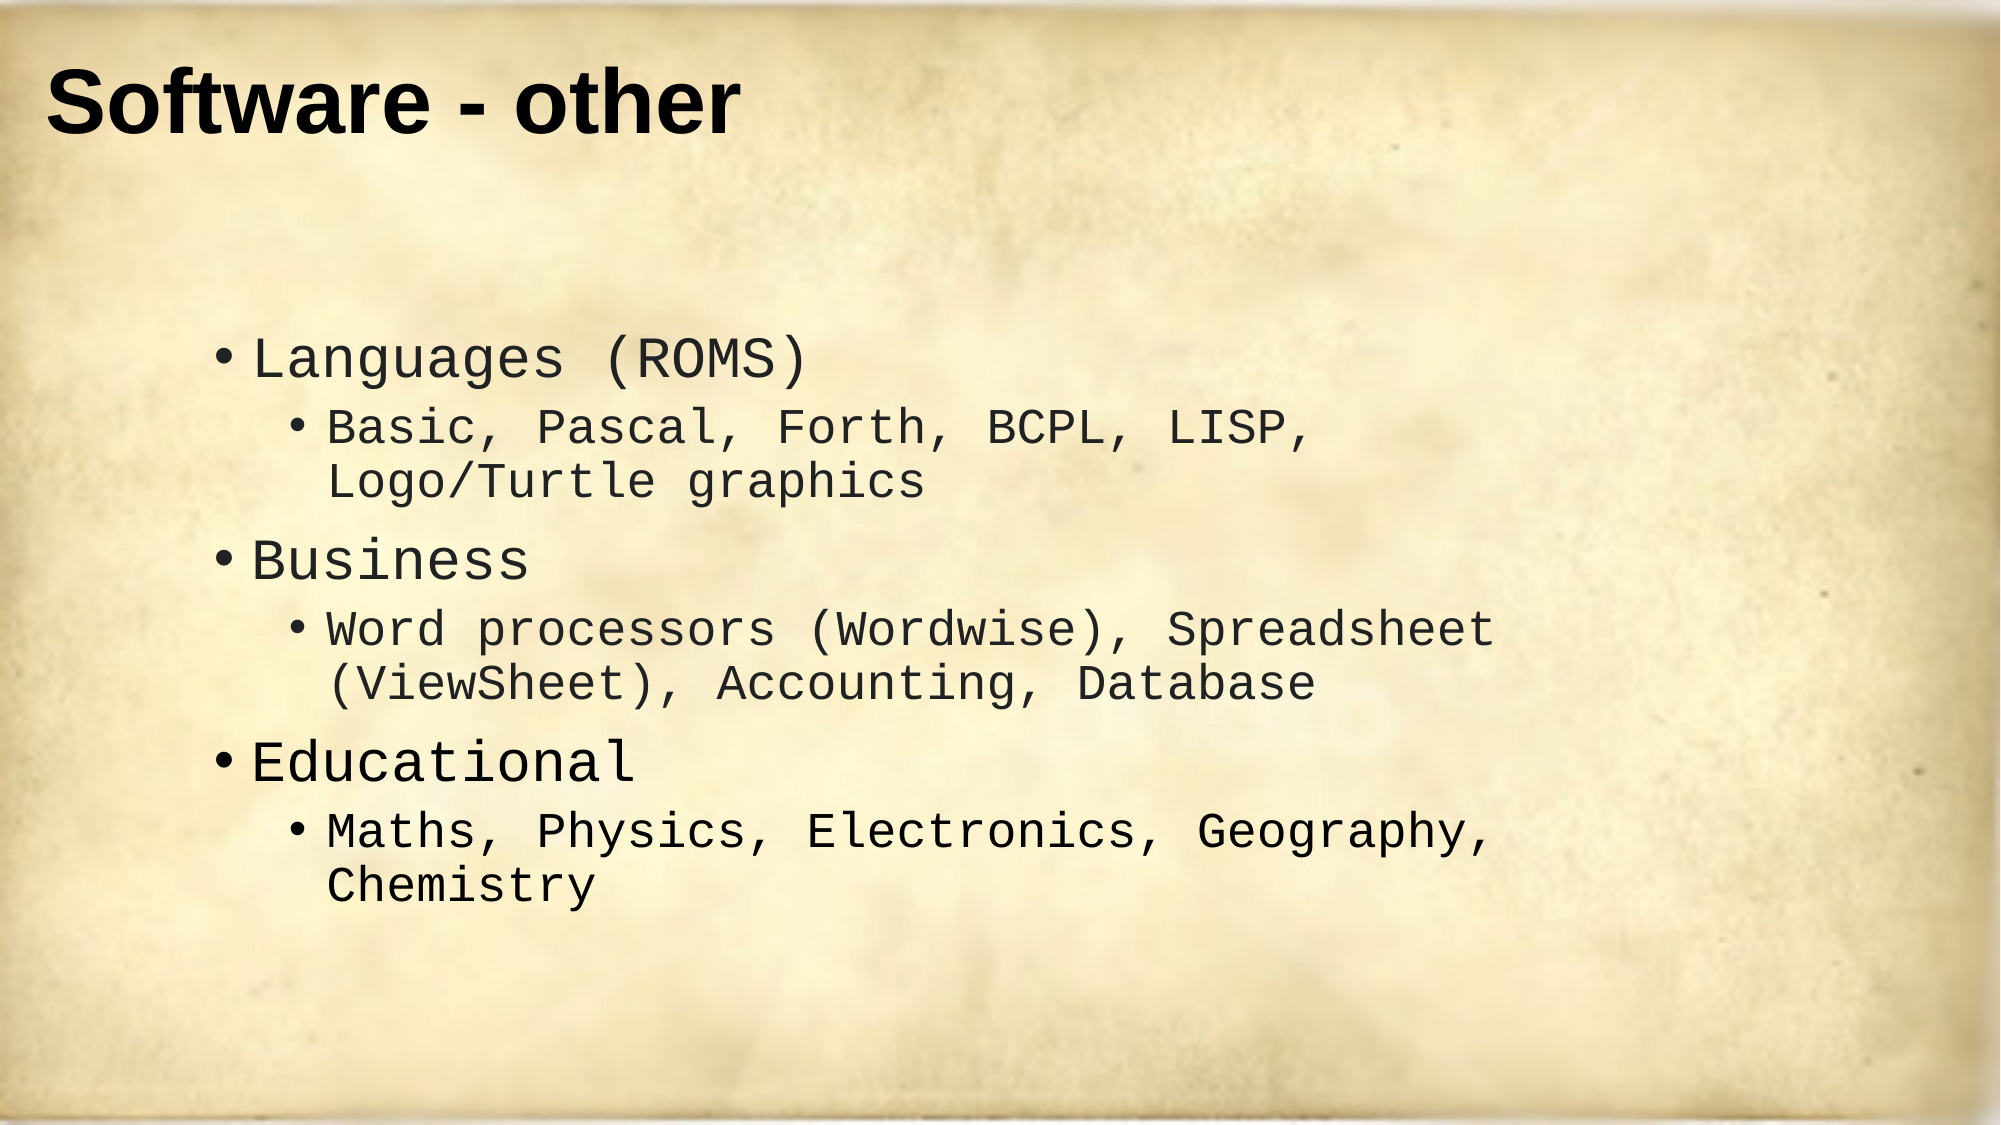

# Software - other
Languages (ROMS)
Basic, Pascal, Forth, BCPL, LISP, Logo/Turtle graphics
Business
Word processors (Wordwise), Spreadsheet (ViewSheet), Accounting, Database
Educational
Maths, Physics, Electronics, Geography, Chemistry